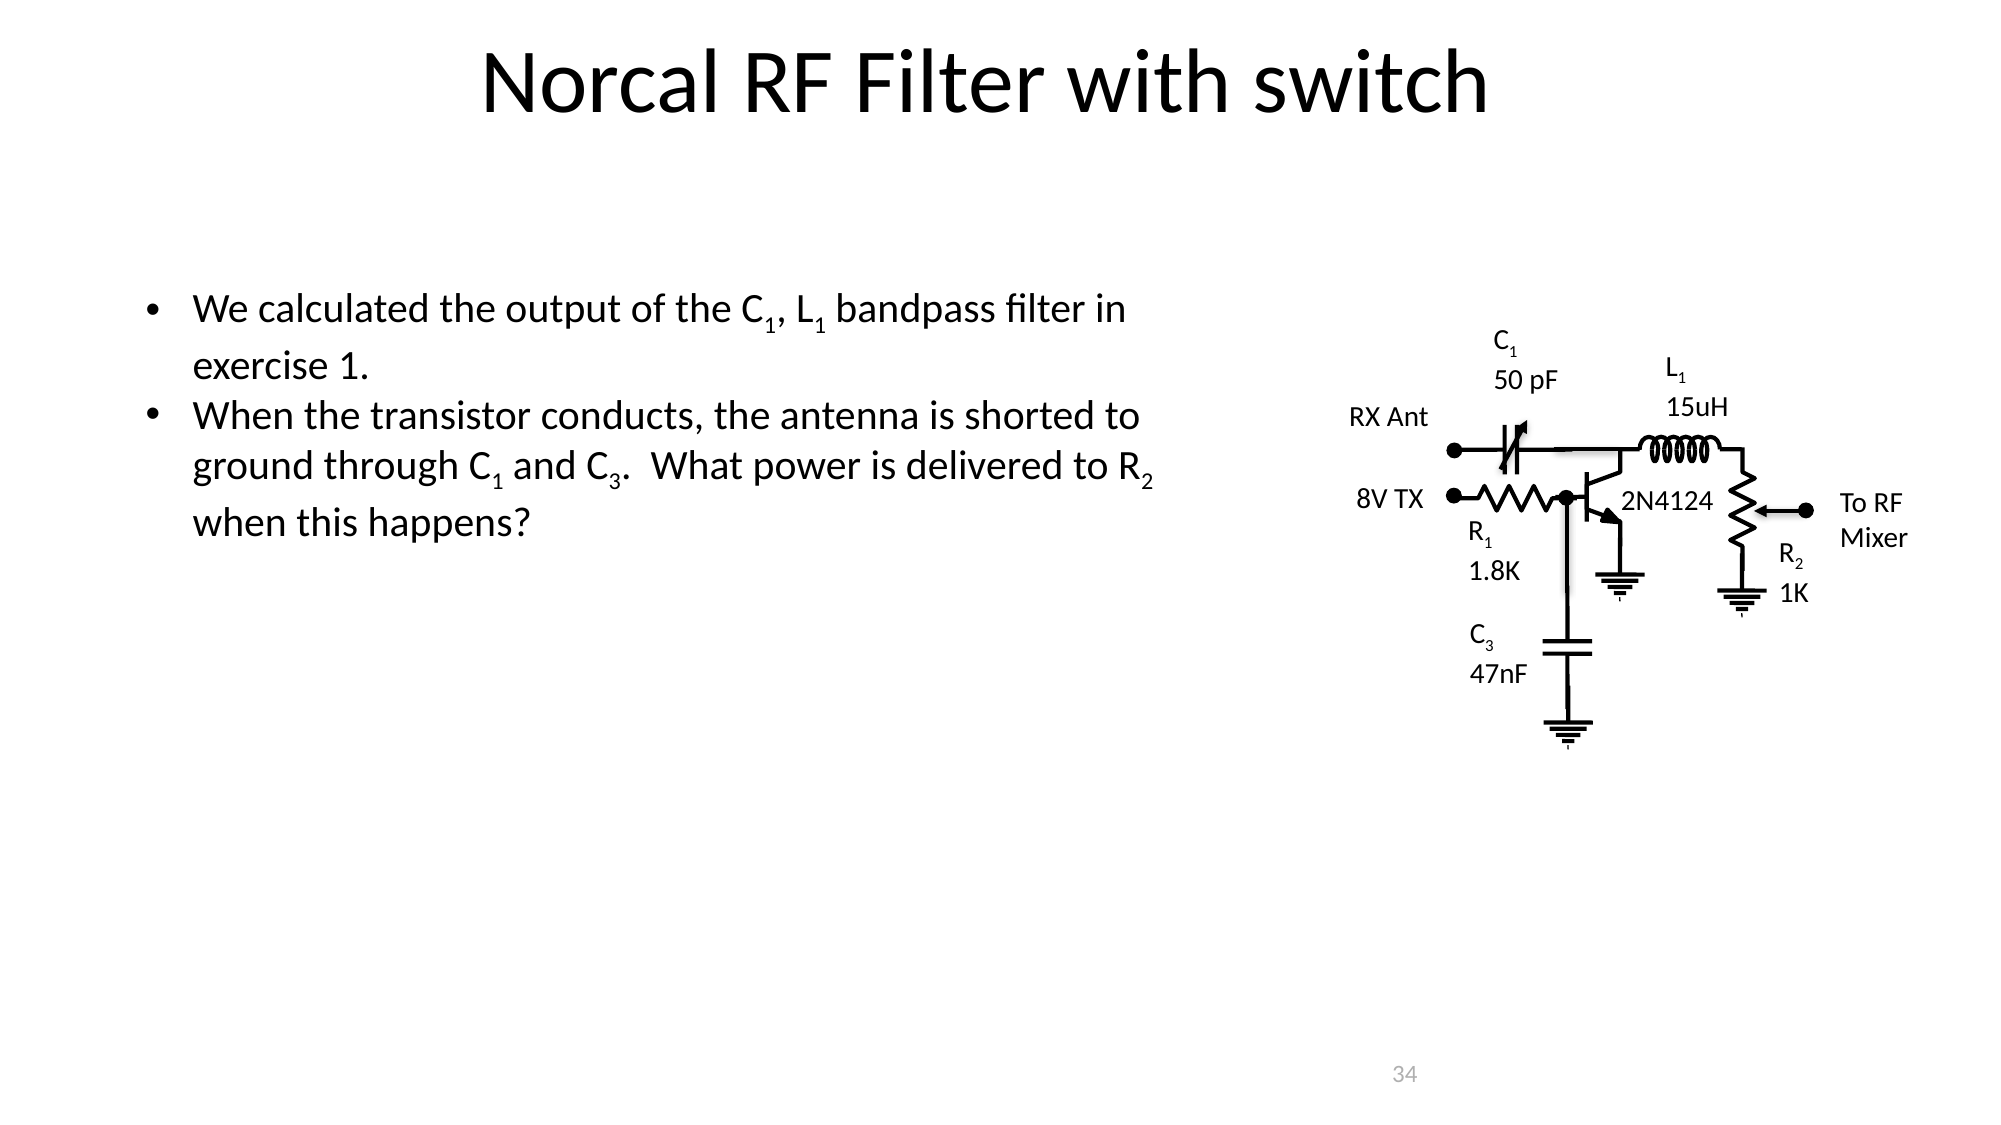

Norcal RF Filter with switch
We calculated the output of the C1, L1 bandpass filter in exercise 1.
When the transistor conducts, the antenna is shorted to ground through C1 and C3.  What power is delivered to R2 when this happens?
C1
50 pF
L1
15uH

RX Ant

8V TX
2N4124
To RF
Mixer

R1
1.8K
R2
1K

C3
47nF

34